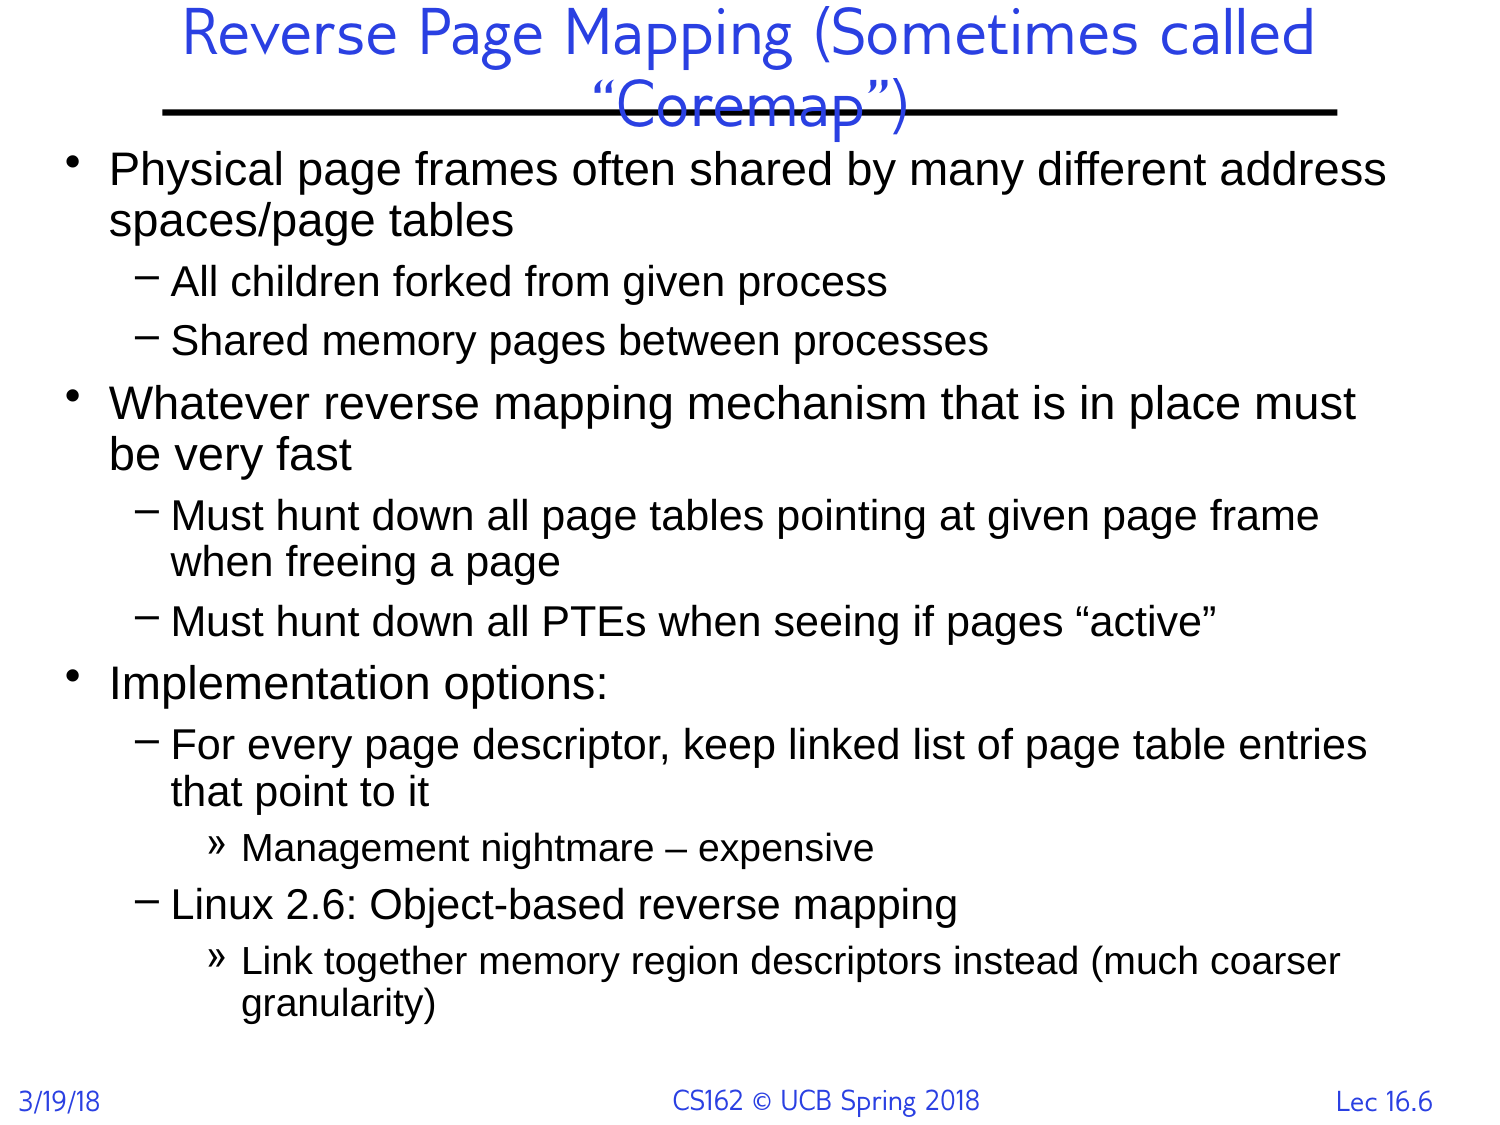

# Reverse Page Mapping (Sometimes called “Coremap”)
Physical page frames often shared by many different address spaces/page tables
All children forked from given process
Shared memory pages between processes
Whatever reverse mapping mechanism that is in place must be very fast
Must hunt down all page tables pointing at given page frame when freeing a page
Must hunt down all PTEs when seeing if pages “active”
Implementation options:
For every page descriptor, keep linked list of page table entries that point to it
Management nightmare – expensive
Linux 2.6: Object-based reverse mapping
Link together memory region descriptors instead (much coarser granularity)